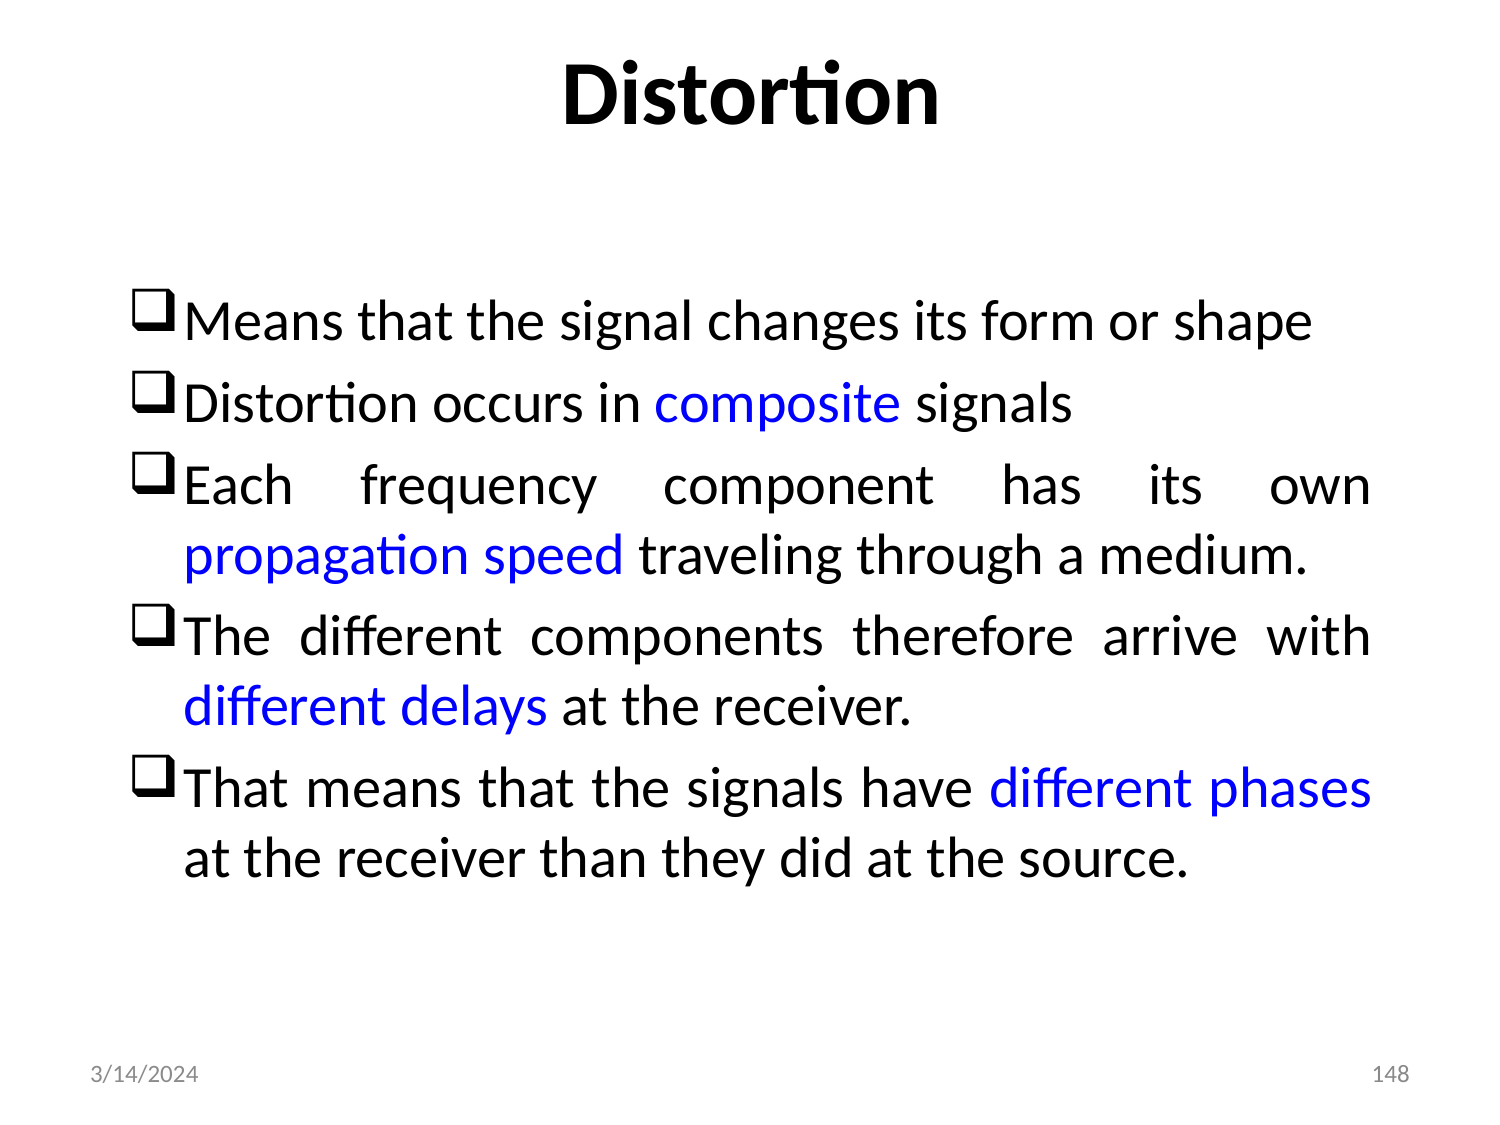

# Distortion
Means that the signal changes its form or shape
Distortion occurs in composite signals
Each frequency component has its own propagation speed traveling through a medium.
The different components therefore arrive with different delays at the receiver.
That means that the signals have different phases at the receiver than they did at the source.
3/14/2024
148